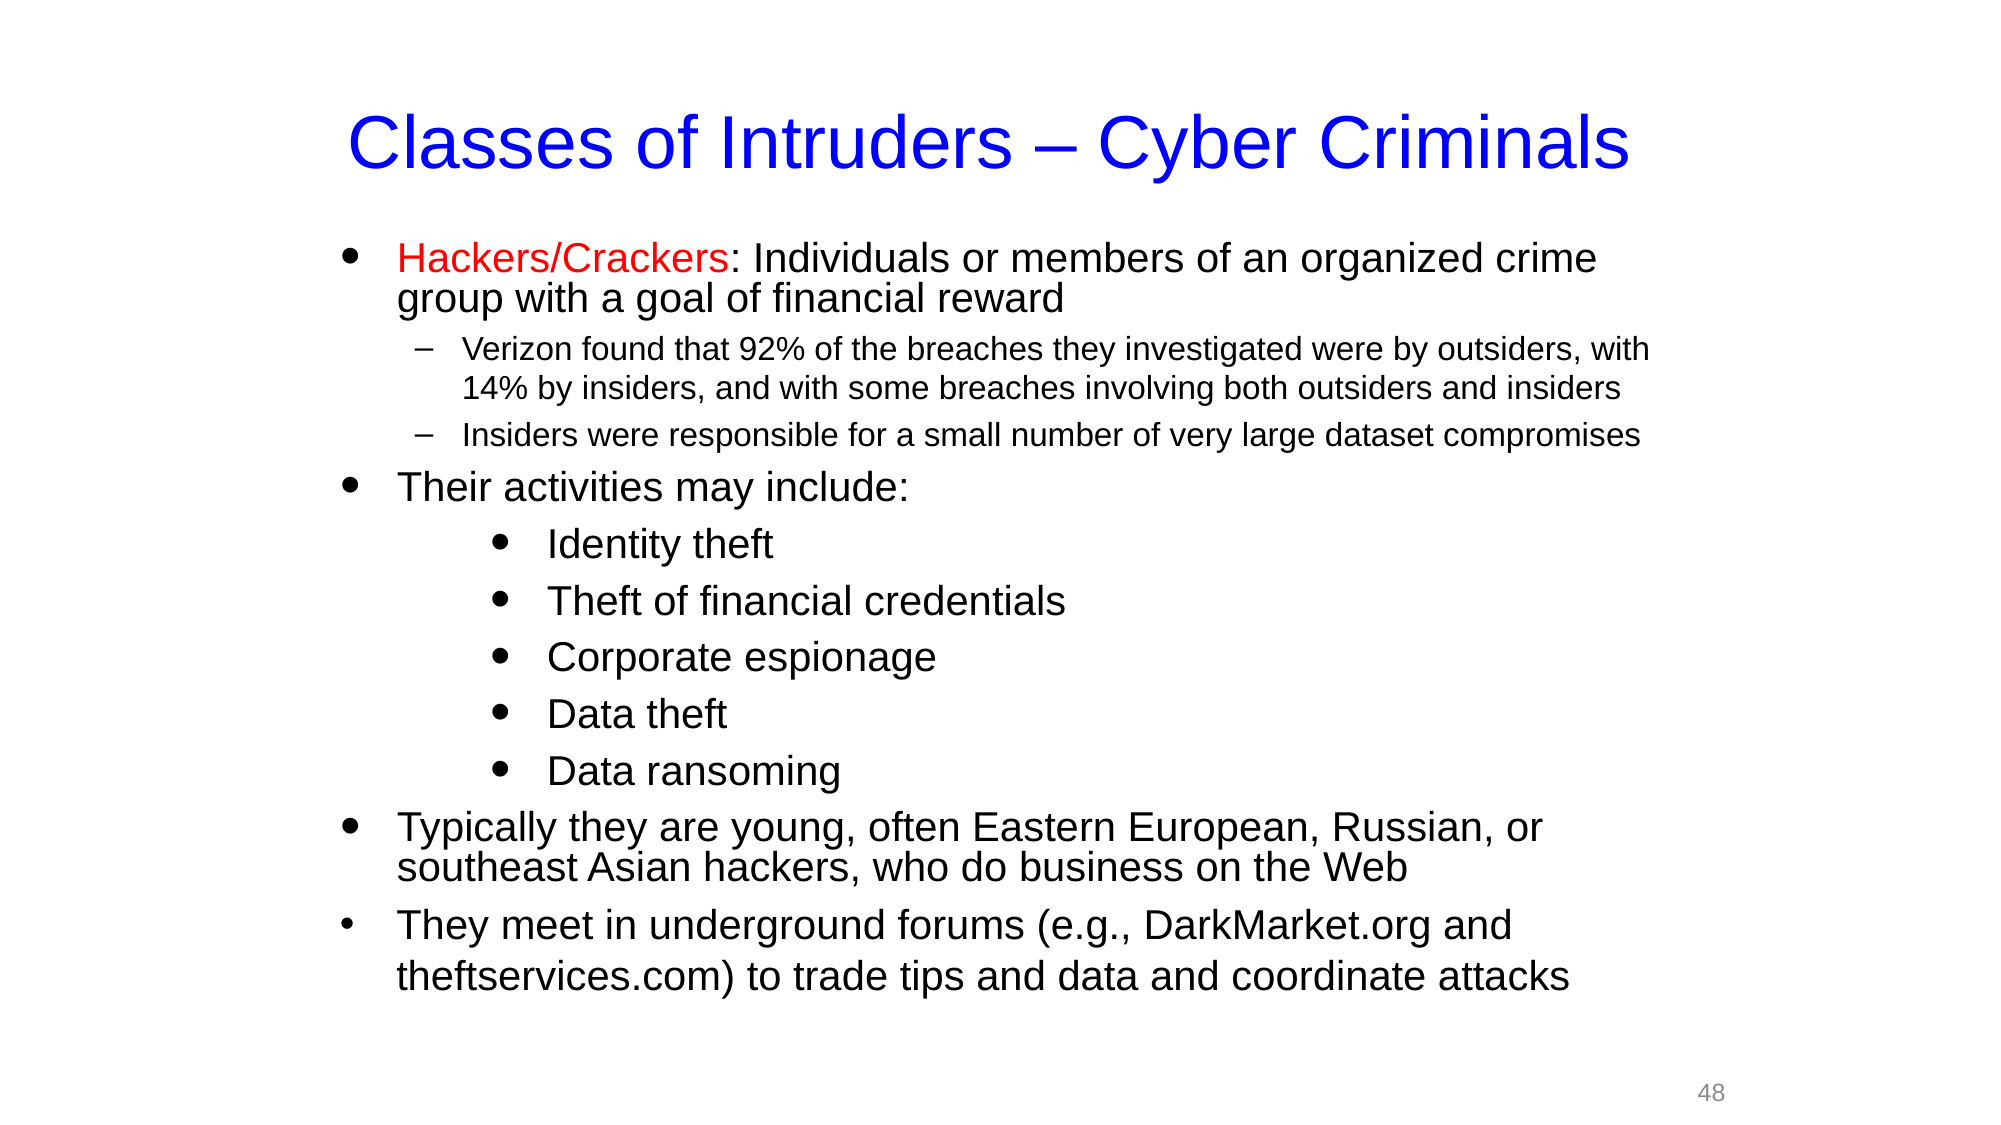

# Classes of Intruders – Cyber Criminals
Hackers/Crackers: Individuals or members of an organized crime group with a goal of financial reward
Verizon found that 92% of the breaches they investigated were by outsiders, with 14% by insiders, and with some breaches involving both outsiders and insiders
Insiders were responsible for a small number of very large dataset compromises
Their activities may include:
Identity theft
Theft of financial credentials
Corporate espionage
Data theft
Data ransoming
Typically they are young, often Eastern European, Russian, or southeast Asian hackers, who do business on the Web
They meet in underground forums (e.g., DarkMarket.org and theftservices.com) to trade tips and data and coordinate attacks

48